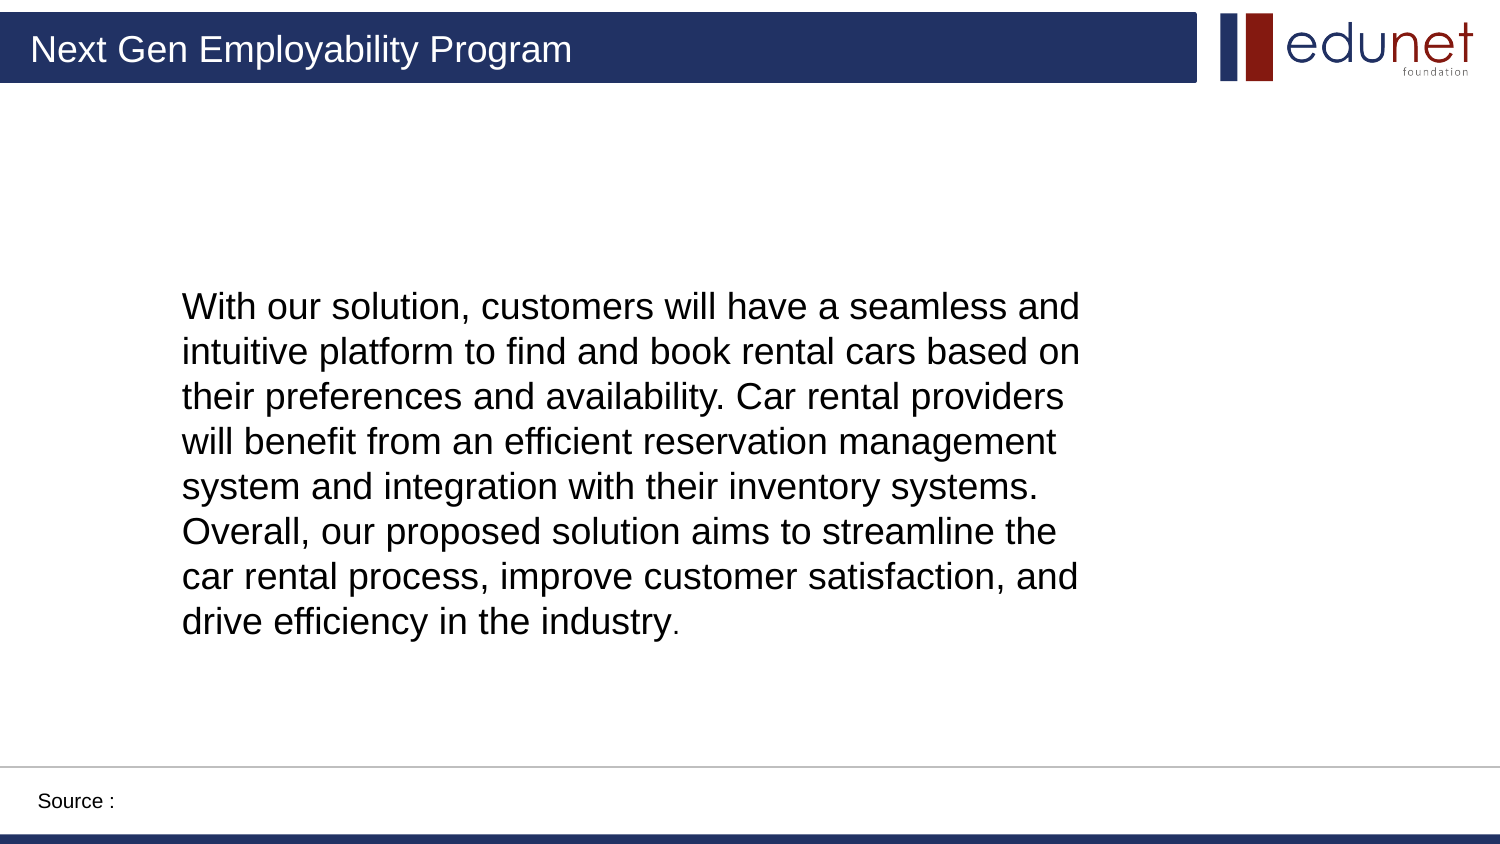

With our solution, customers will have a seamless and intuitive platform to find and book rental cars based on their preferences and availability. Car rental providers will benefit from an efficient reservation management system and integration with their inventory systems. Overall, our proposed solution aims to streamline the car rental process, improve customer satisfaction, and drive efficiency in the industry.
Source :